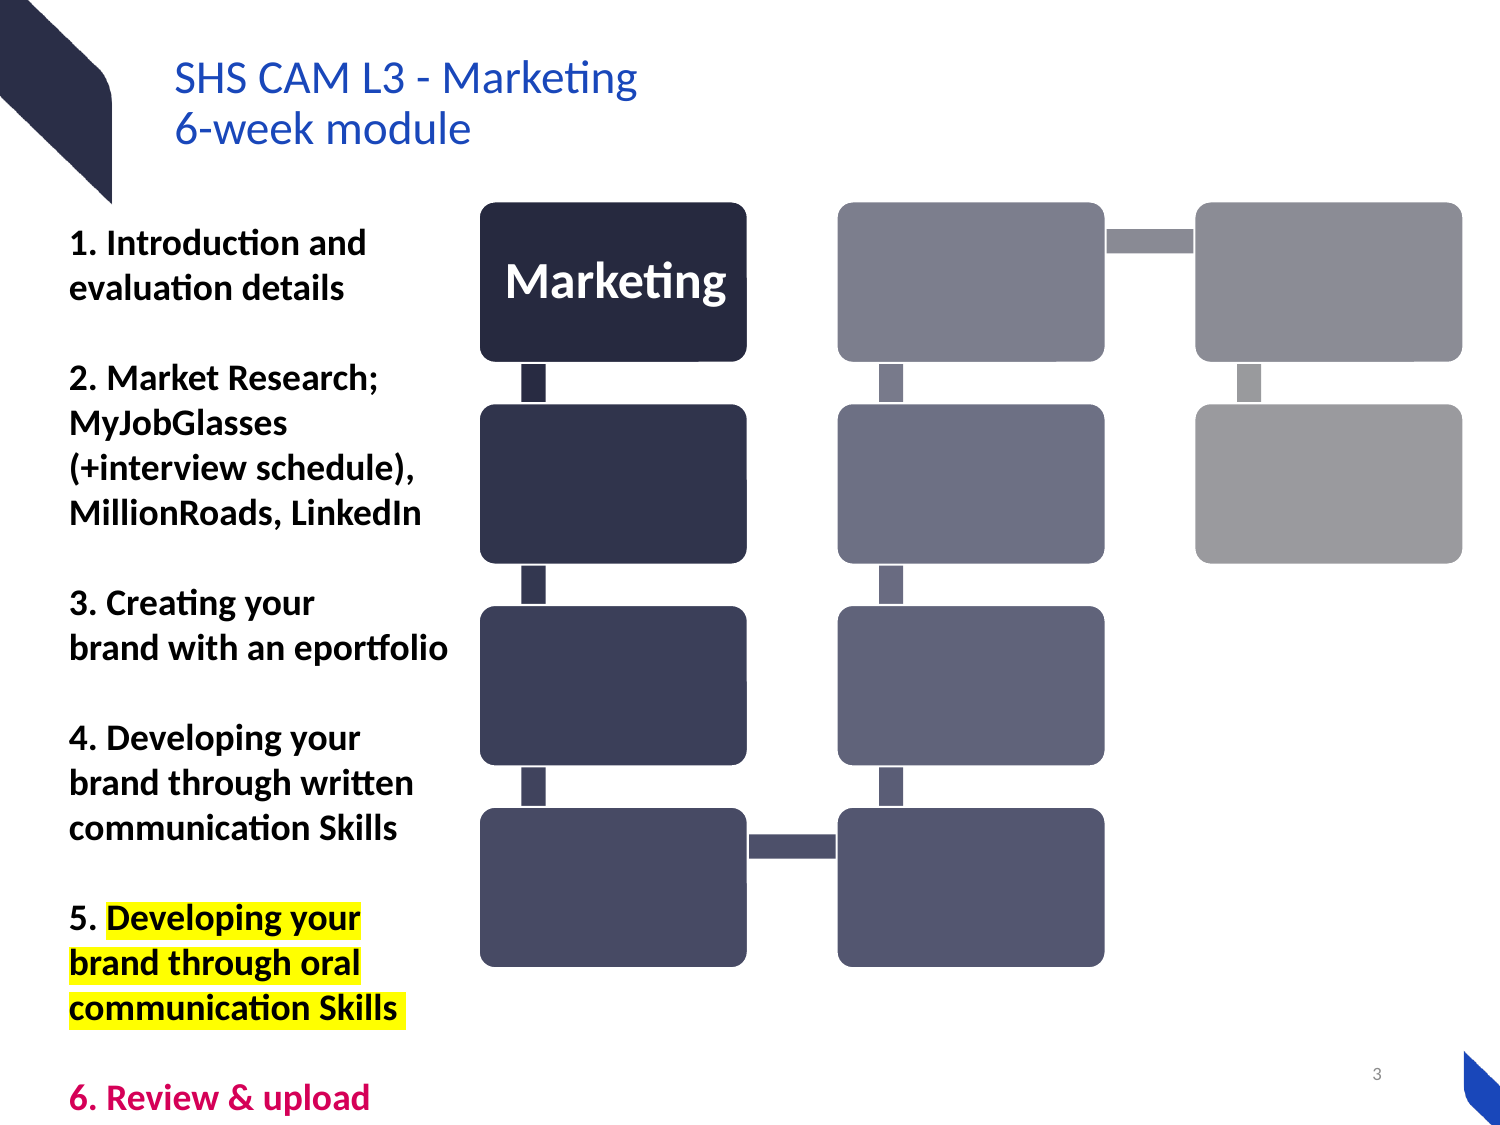

# SHS CAM L3 - Marketing 6-week module

1. Introduction and evaluation details

2. Market Research; MyJobGlasses (+interview schedule), MillionRoads, LinkedIn

3. Creating your
brand with an eportfolio

4. Developing your brand through written communication Skills

5. Developing your brand through oral communication Skills

6. Review & upload
Marketing

3